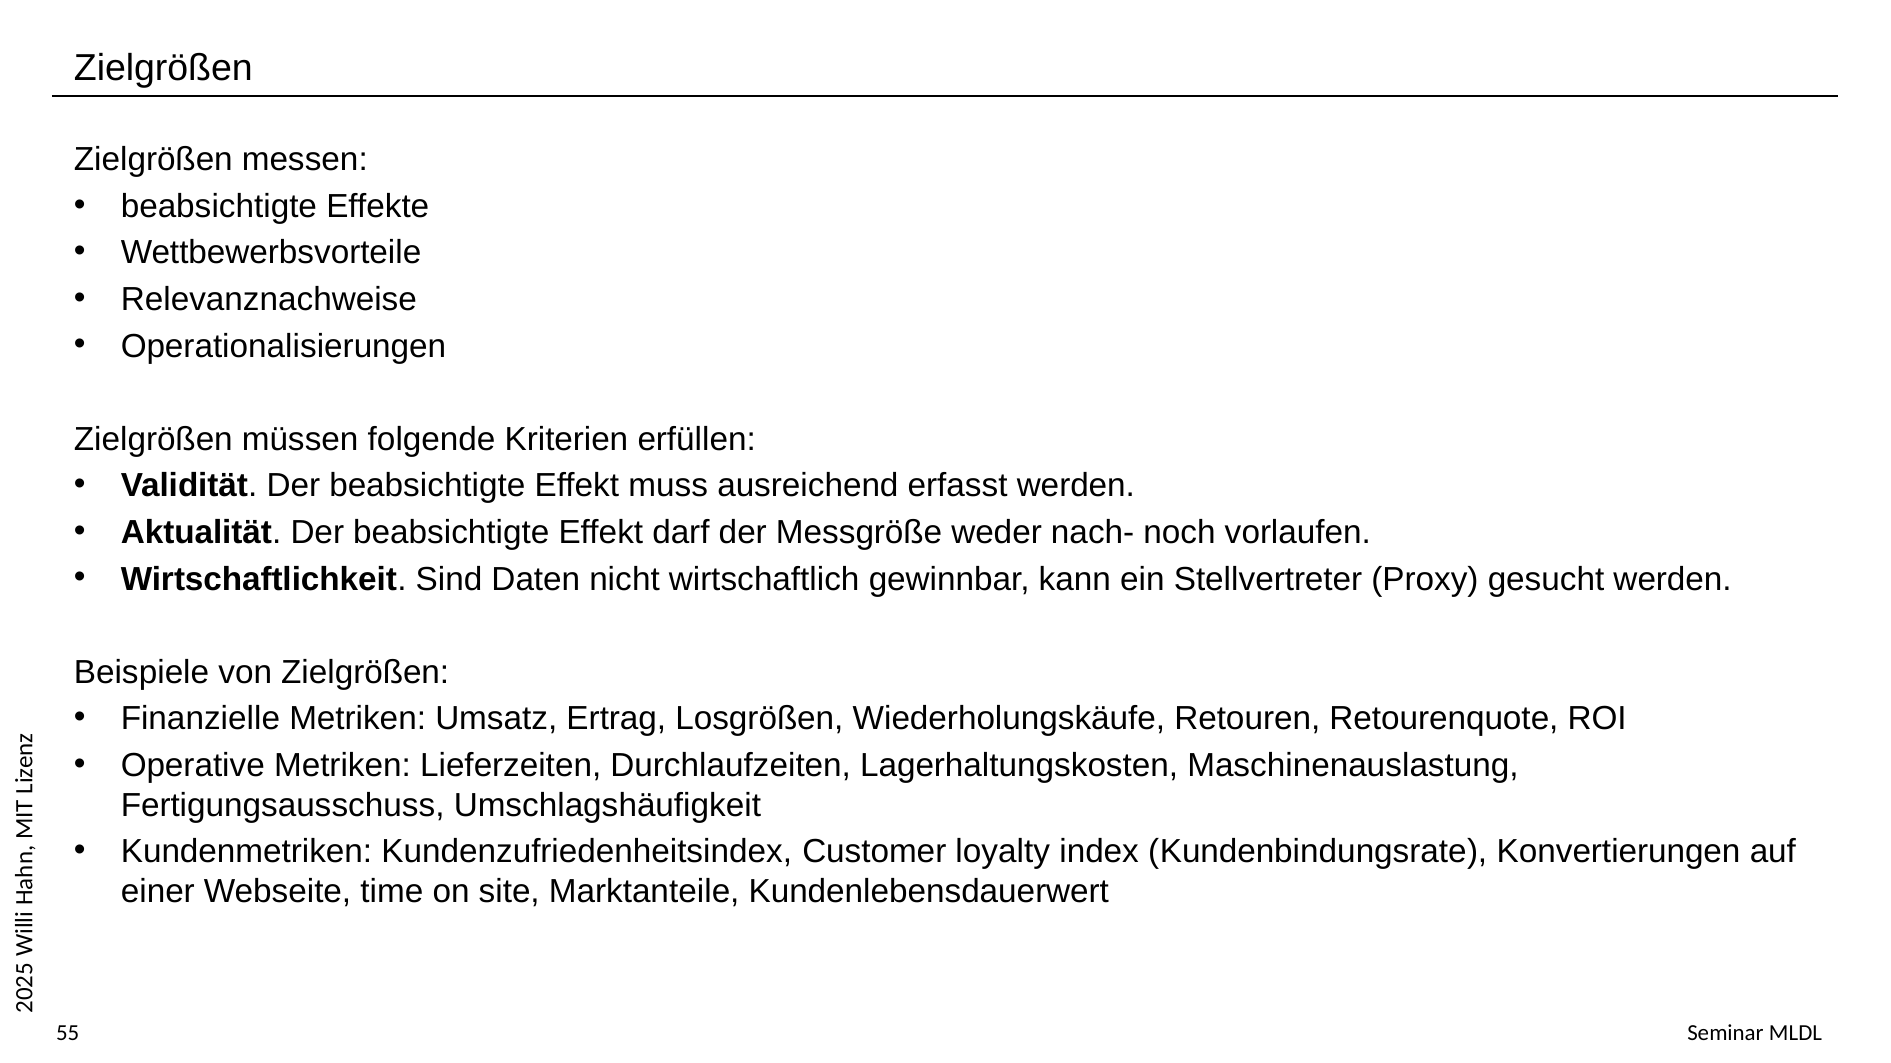

Zielgrößen
Zielgrößen messen:
beabsichtigte Effekte
Wettbewerbsvorteile
Relevanznachweise
Operationalisierungen

Zielgrößen müssen folgende Kriterien erfüllen:
Validität. Der beabsichtigte Effekt muss ausreichend erfasst werden.
Aktualität. Der beabsichtigte Effekt darf der Messgröße weder nach- noch vorlaufen.
Wirtschaftlichkeit. Sind Daten nicht wirtschaftlich gewinnbar, kann ein Stellvertreter (Proxy) gesucht werden.

Beispiele von Zielgrößen:
Finanzielle Metriken: Umsatz, Ertrag, Losgrößen, Wiederholungskäufe, Retouren, Retourenquote, ROI
Operative Metriken: Lieferzeiten, Durchlaufzeiten, Lagerhaltungskosten, Maschinenauslastung, Fertigungsausschuss, Umschlagshäufigkeit
Kundenmetriken: Kundenzufriedenheitsindex, Customer loyalty index (Kundenbindungsrate), Konvertierungen auf einer Webseite, time on site, Marktanteile, Kundenlebensdauerwert